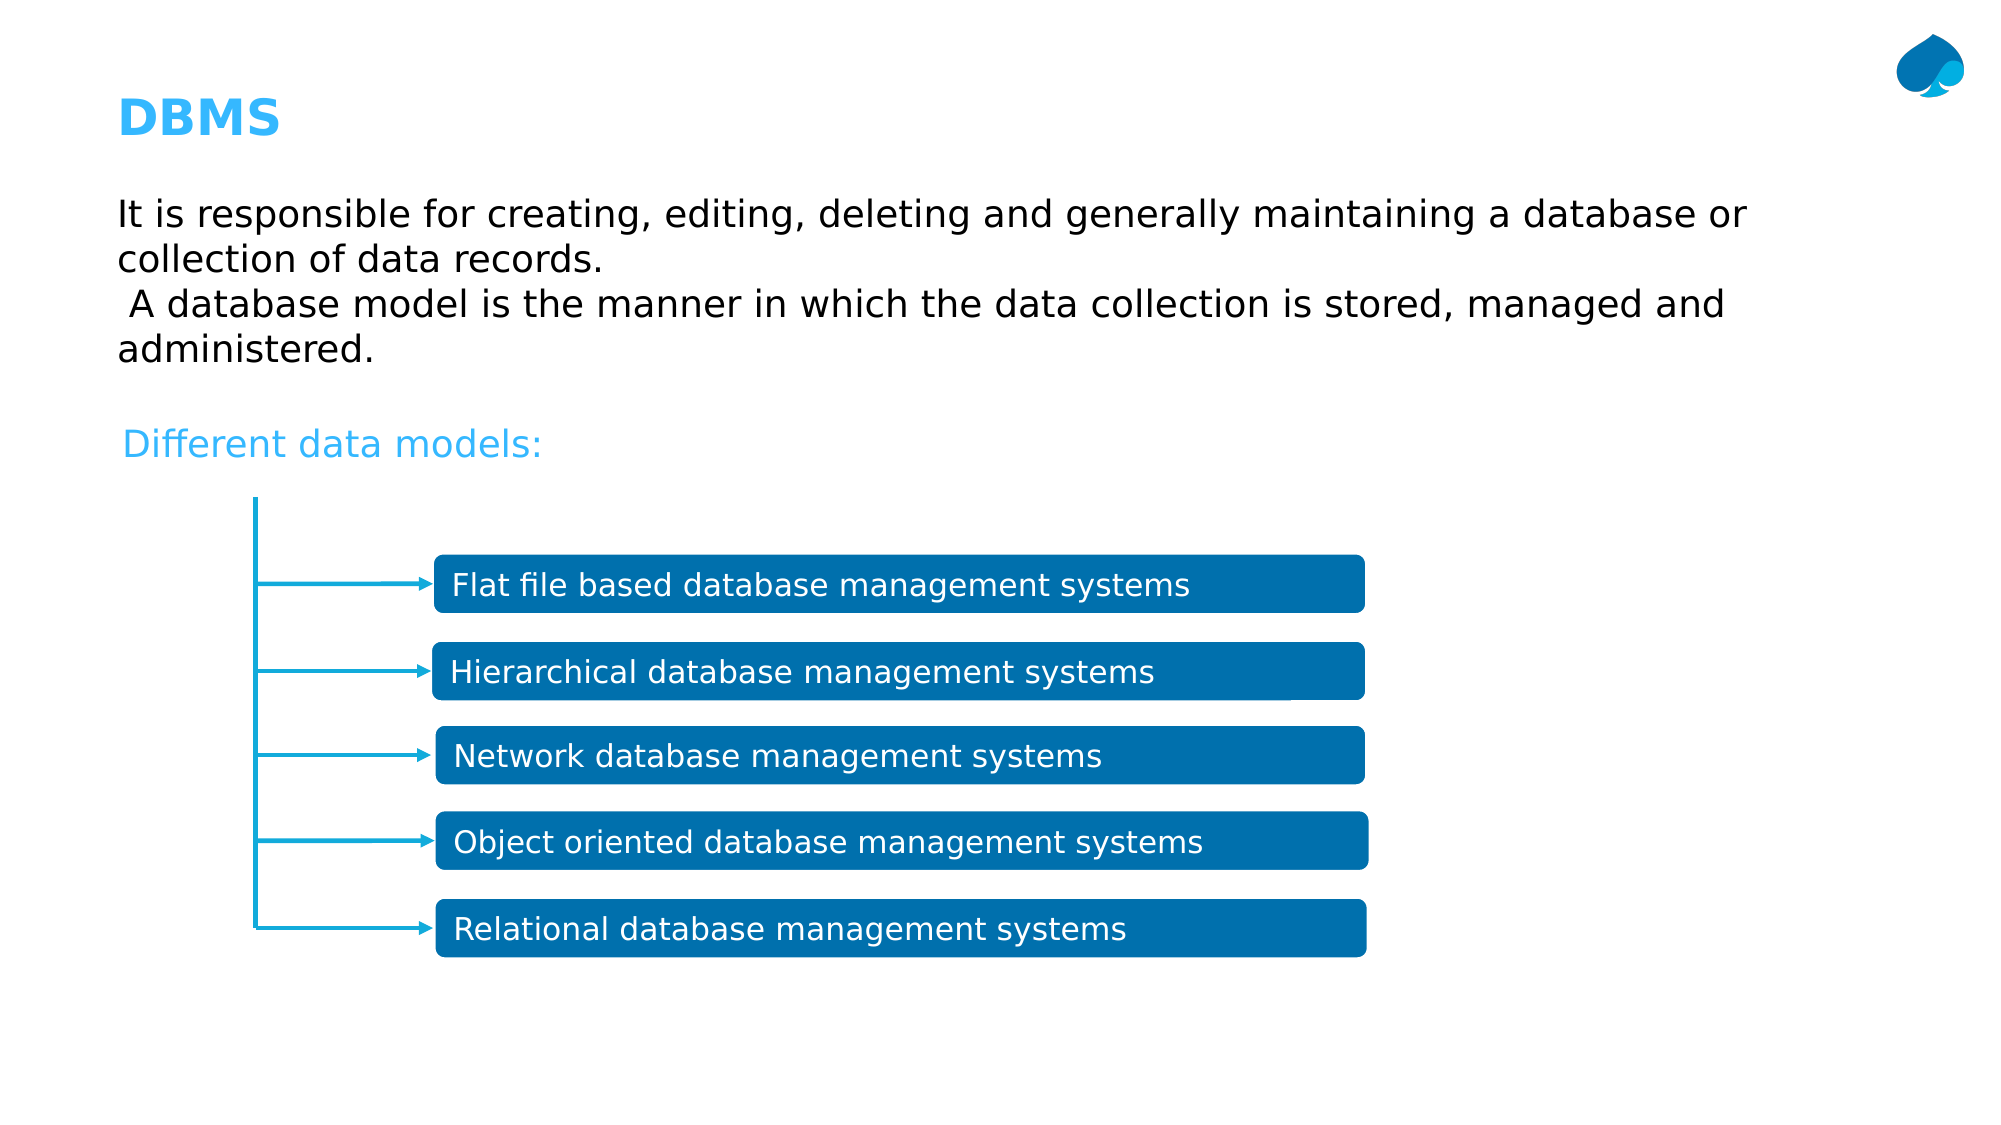

DBMS

It is responsible for creating, editing, deleting and generally maintaining a database or collection of data records.
 A database model is the manner in which the data collection is stored, managed and administered.
Different data models:
Flat file based database management systems
Hierarchical database management systems
Network database management systems
Object oriented database management systems
Relational database management systems